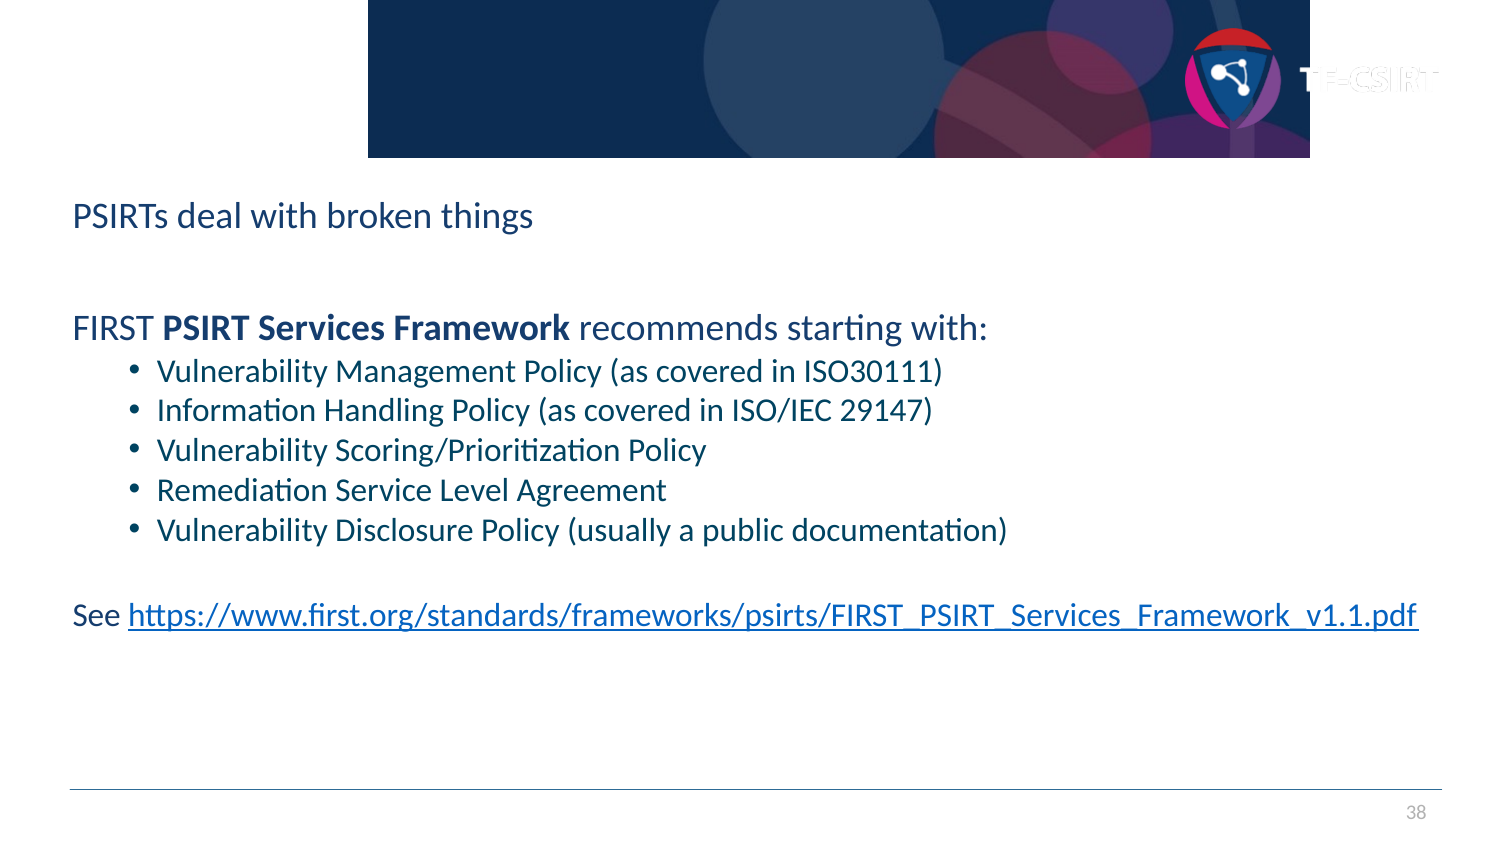

# PSIRT core service
PSIRTs deal with broken things

FIRST PSIRT Services Framework recommends starting with:
Vulnerability Management Policy (as covered in ISO30111)
Information Handling Policy (as covered in ISO/IEC 29147)
Vulnerability Scoring/Prioritization Policy
Remediation Service Level Agreement
Vulnerability Disclosure Policy (usually a public documentation)

See https://www.first.org/standards/frameworks/psirts/FIRST_PSIRT_Services_Framework_v1.1.pdf
38